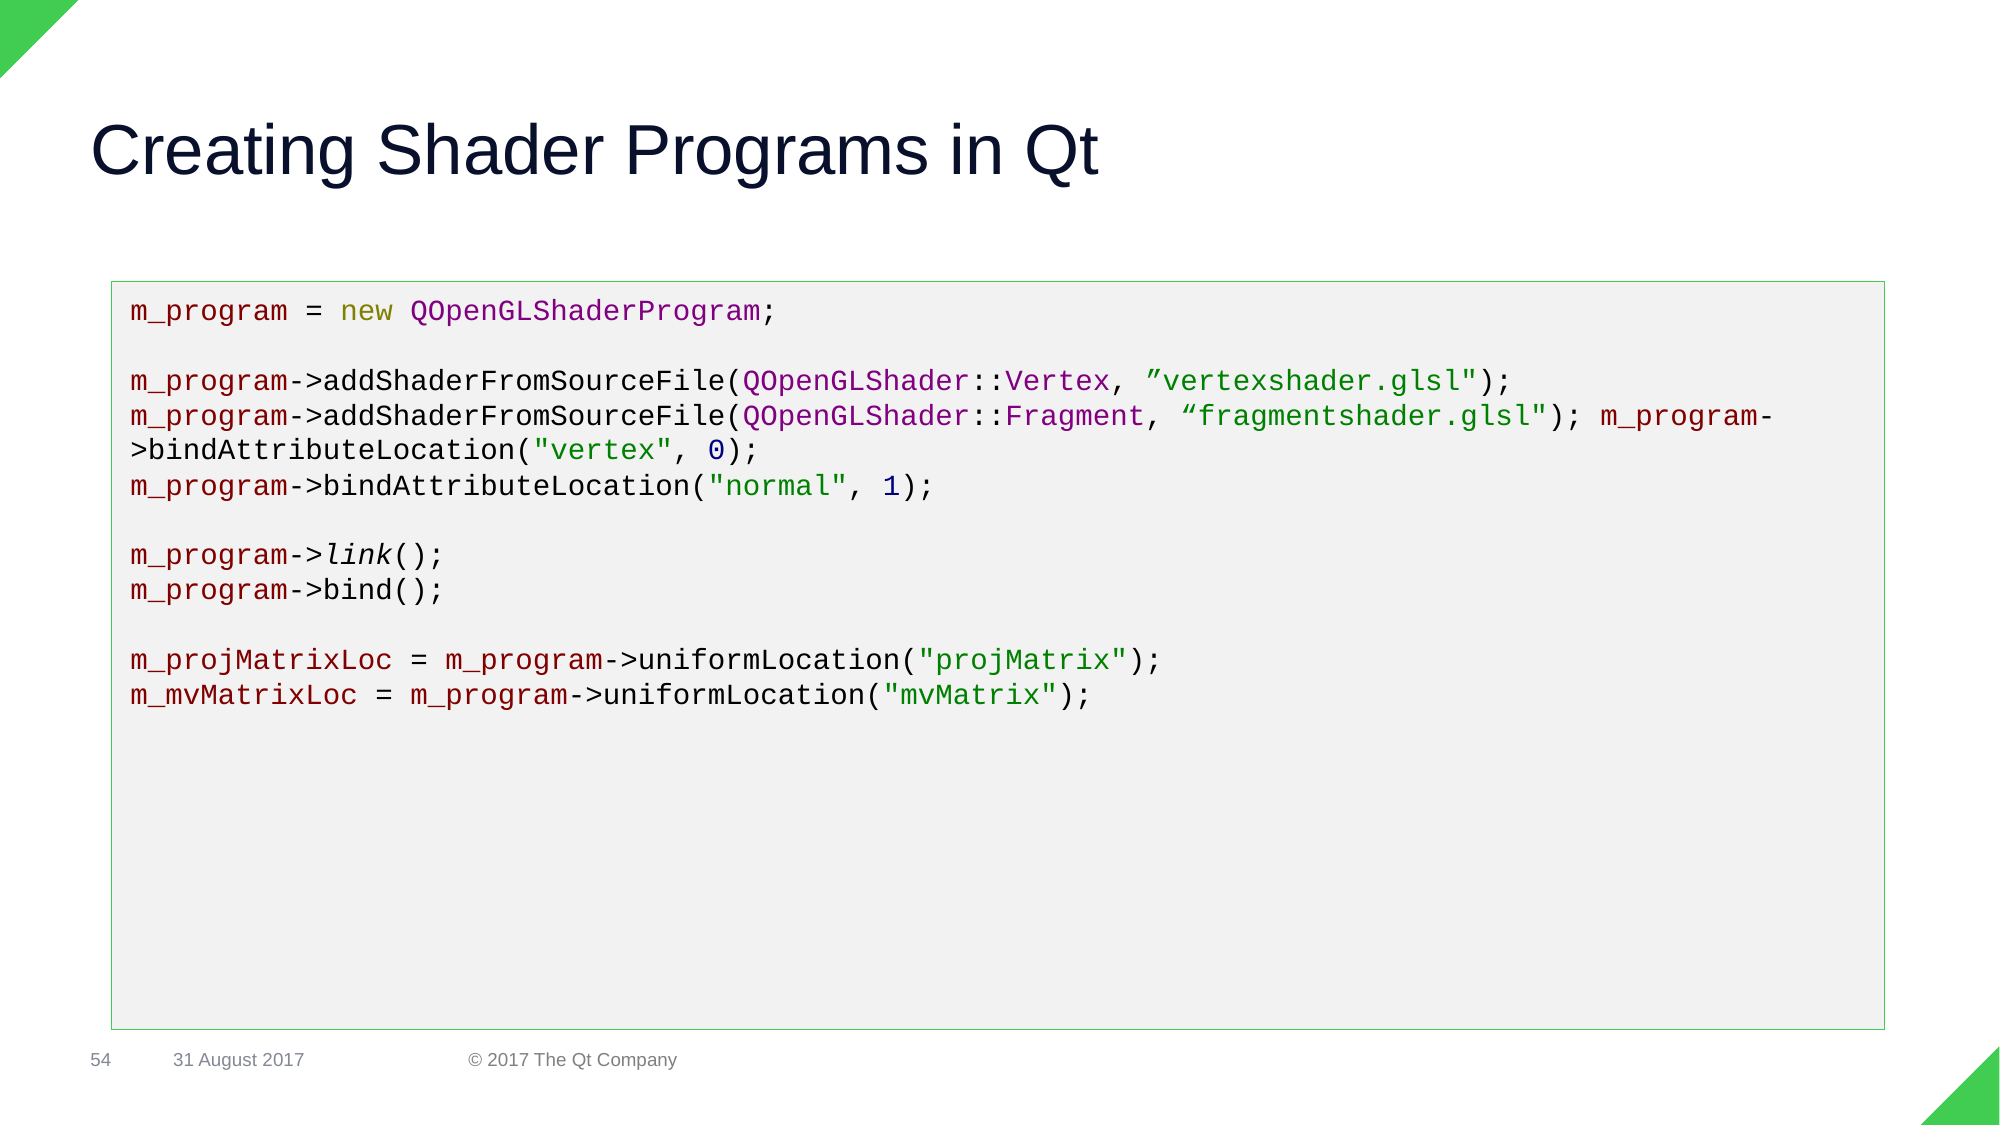

# Creating Shader Programs in Qt
m_program = new QOpenGLShaderProgram;

m_program->addShaderFromSourceFile(QOpenGLShader::Vertex, ”vertexshader.glsl");
m_program->addShaderFromSourceFile(QOpenGLShader::Fragment, “fragmentshader.glsl"); m_program->bindAttributeLocation("vertex", 0);
m_program->bindAttributeLocation("normal", 1);

m_program->link();
m_program->bind();

m_projMatrixLoc = m_program->uniformLocation("projMatrix");
m_mvMatrixLoc = m_program->uniformLocation("mvMatrix");
54
31 August 2017
© 2017 The Qt Company